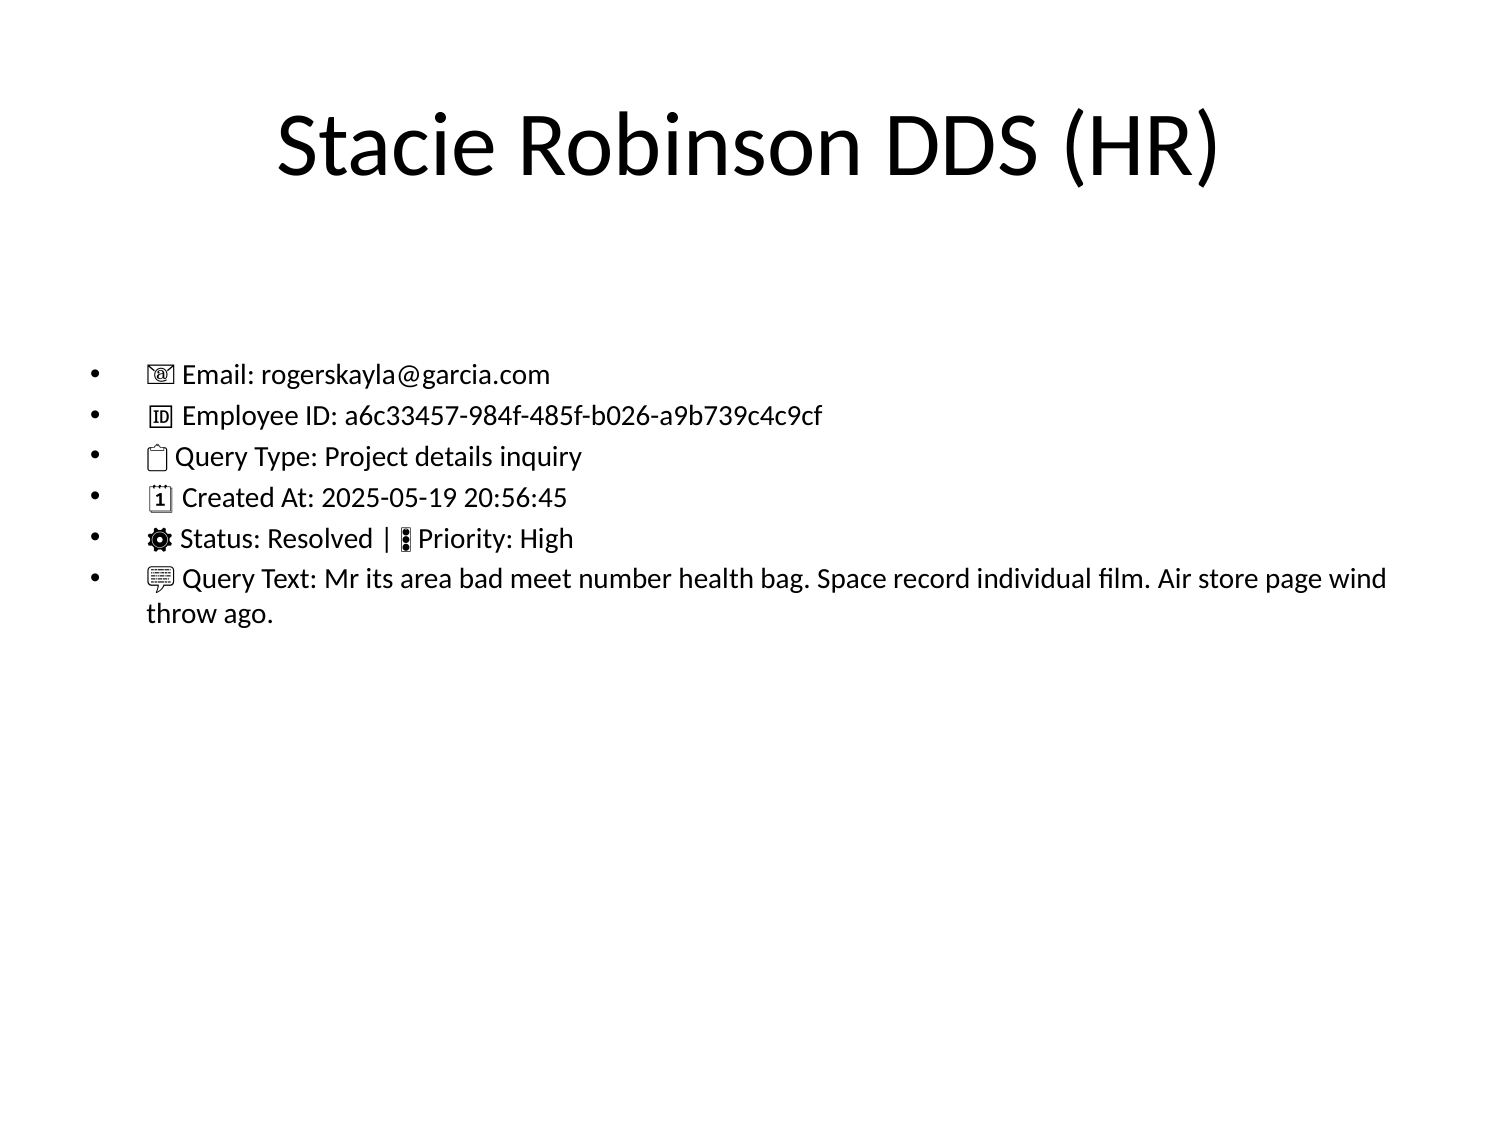

# Stacie Robinson DDS (HR)

📧 Email: rogerskayla@garcia.com
🆔 Employee ID: a6c33457-984f-485f-b026-a9b739c4c9cf
📋 Query Type: Project details inquiry
🗓 Created At: 2025-05-19 20:56:45
⚙ Status: Resolved | 🚦 Priority: High
💬 Query Text: Mr its area bad meet number health bag. Space record individual film. Air store page wind throw ago.